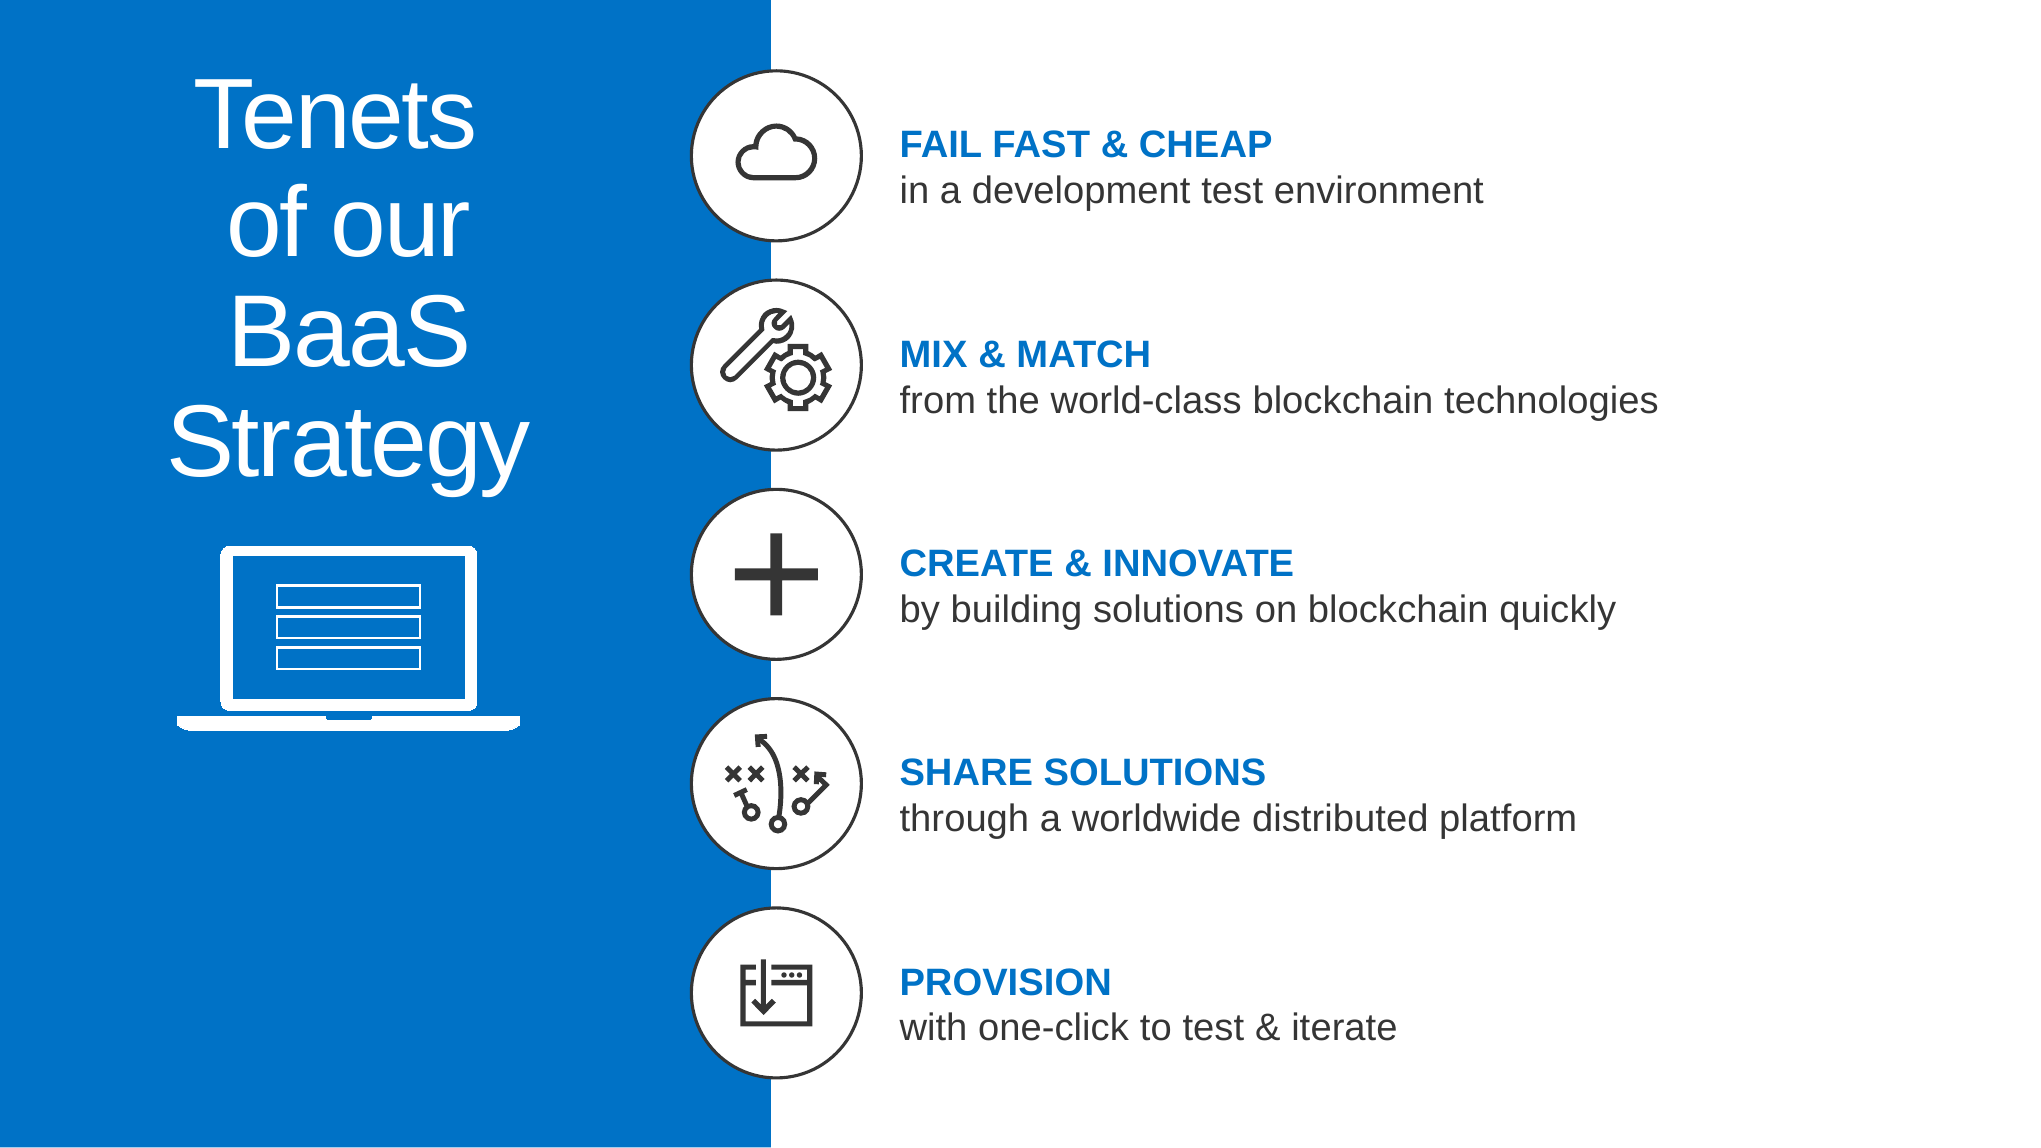

# Tenets of our BaaS Strategy

FAIL FAST & CHEAP
in a development test environment

MIX & MATCH
from the world-class blockchain technologies

CREATE & INNOVATE
by building solutions on blockchain quickly

SHARE SOLUTIONS
through a worldwide distributed platform

PROVISION
with one-click to test & iterate